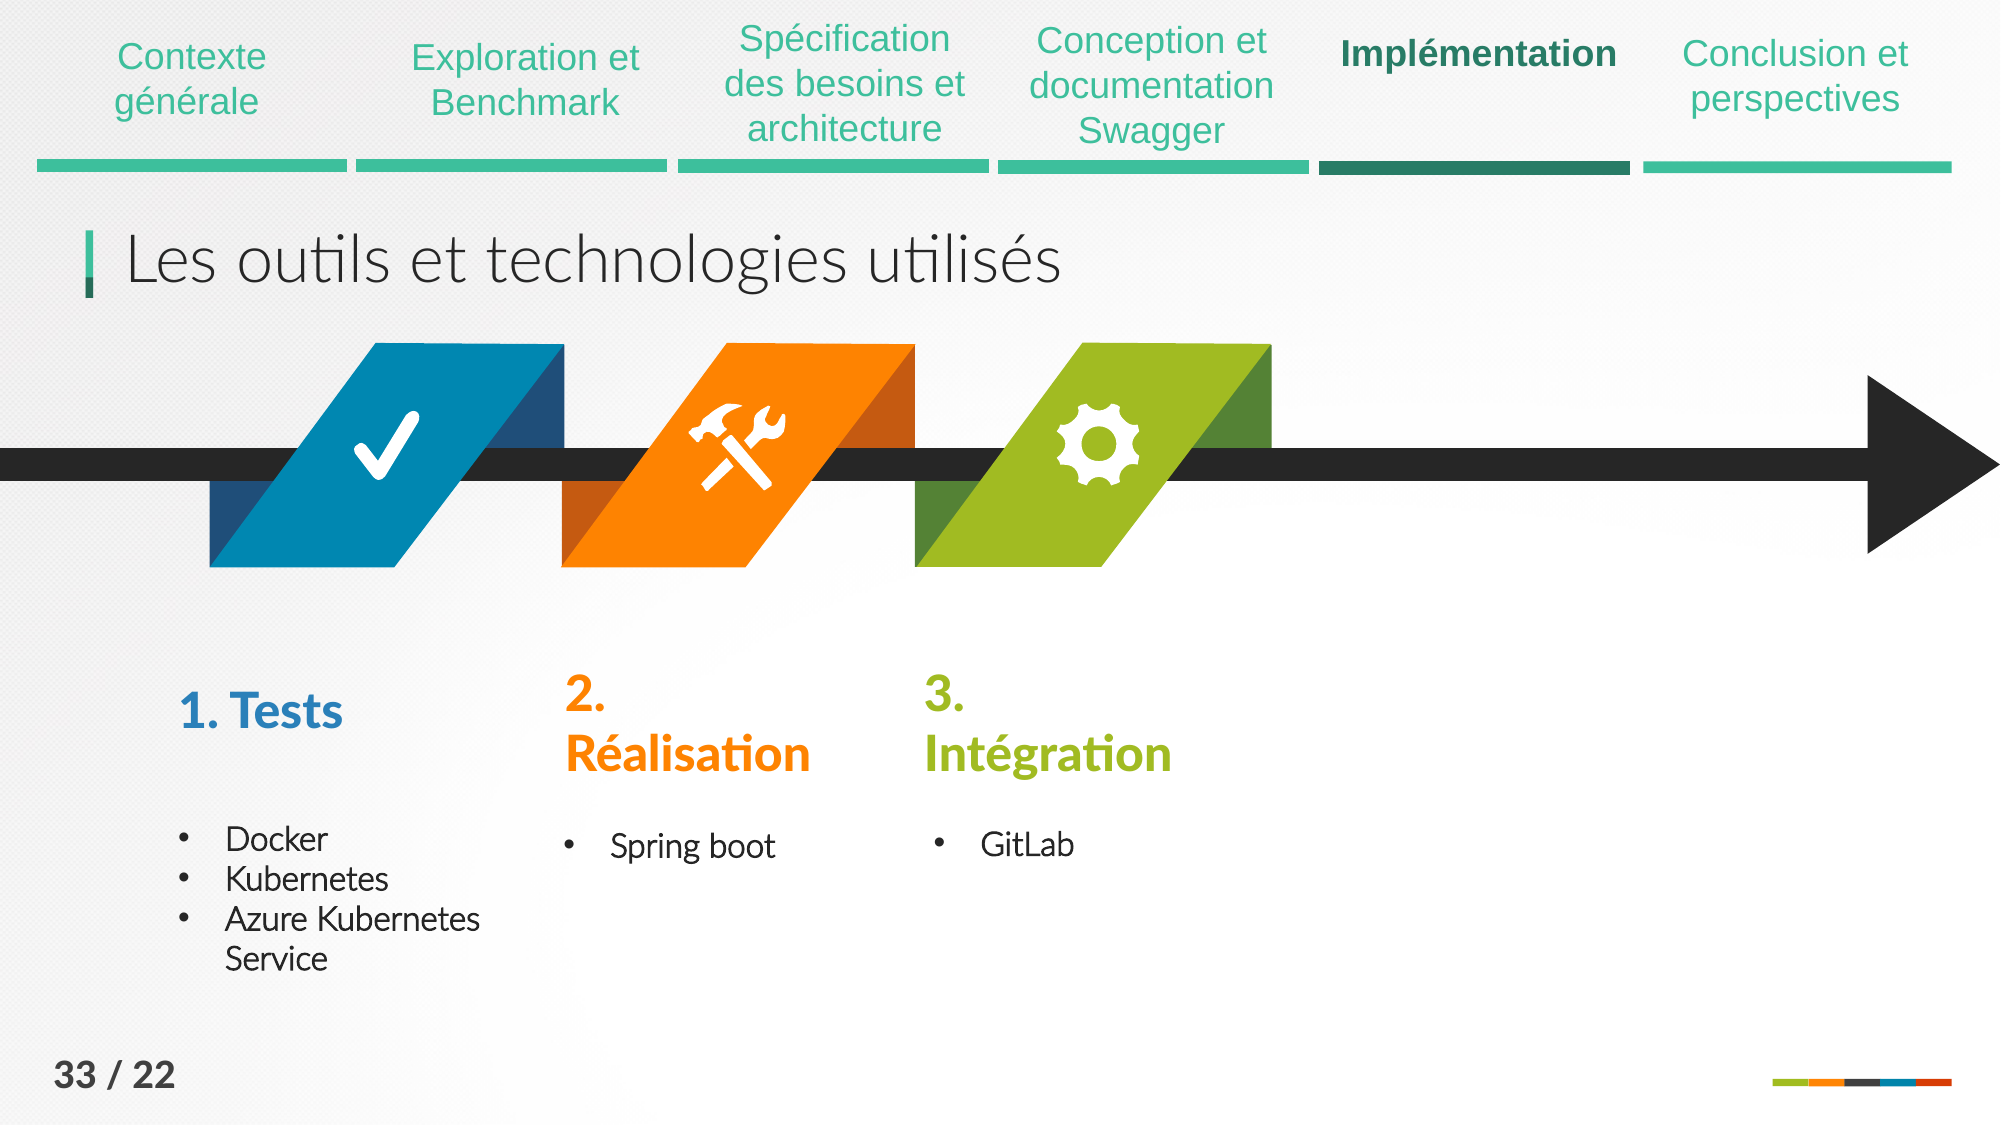

Spécification des besoins et architecture
Conception et documentation Swagger
Implémentation
Conclusion et perspectives
Contexte générale
Exploration et Benchmark

Les outils et technologies utilisés

2. Réalisation
Spring boot

3. Intégration
GitLab

1. Tests
Docker
Kubernetes
Azure Kubernetes Service
33 / 22